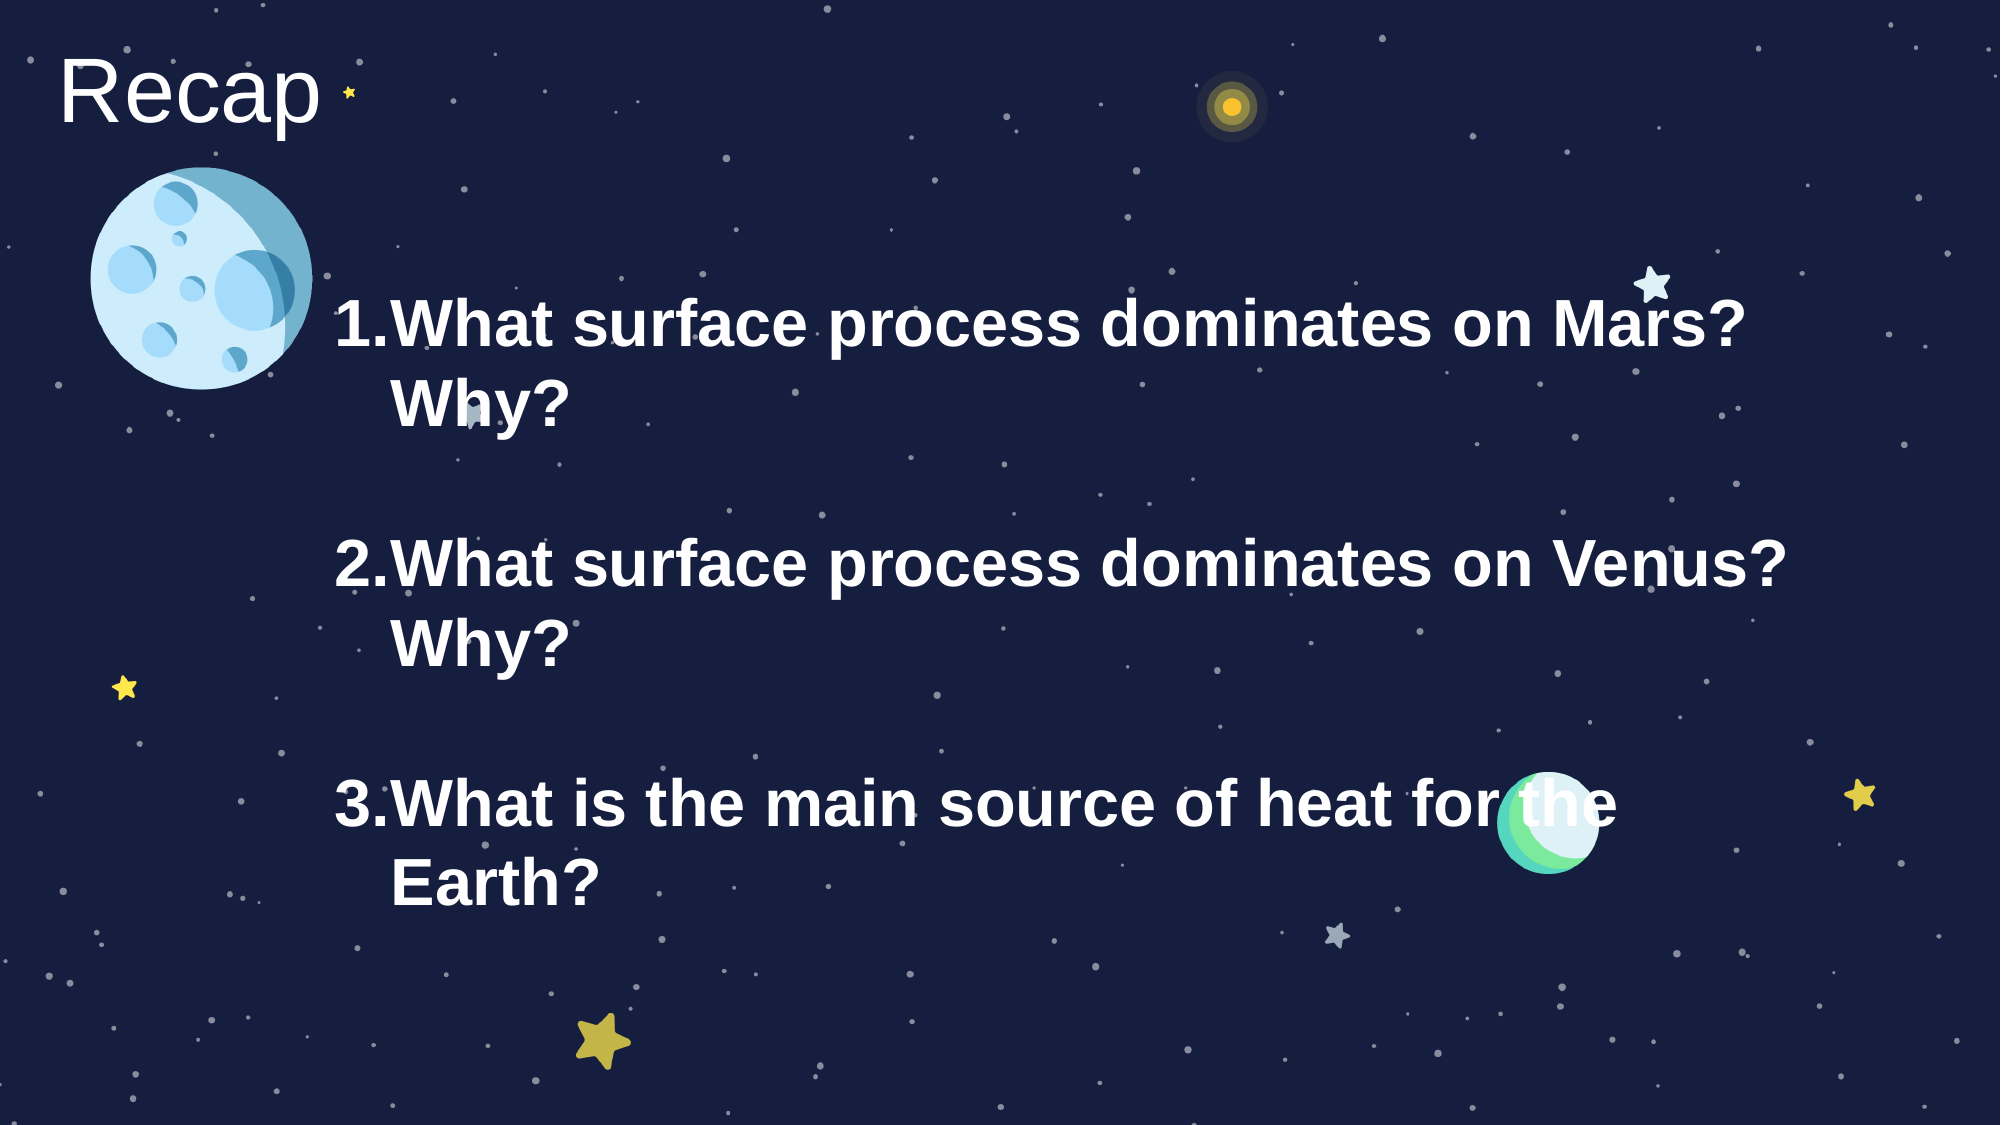

Recap
What surface process dominates on Mars? Why?
What surface process dominates on Venus? Why?
What is the main source of heat for the Earth?